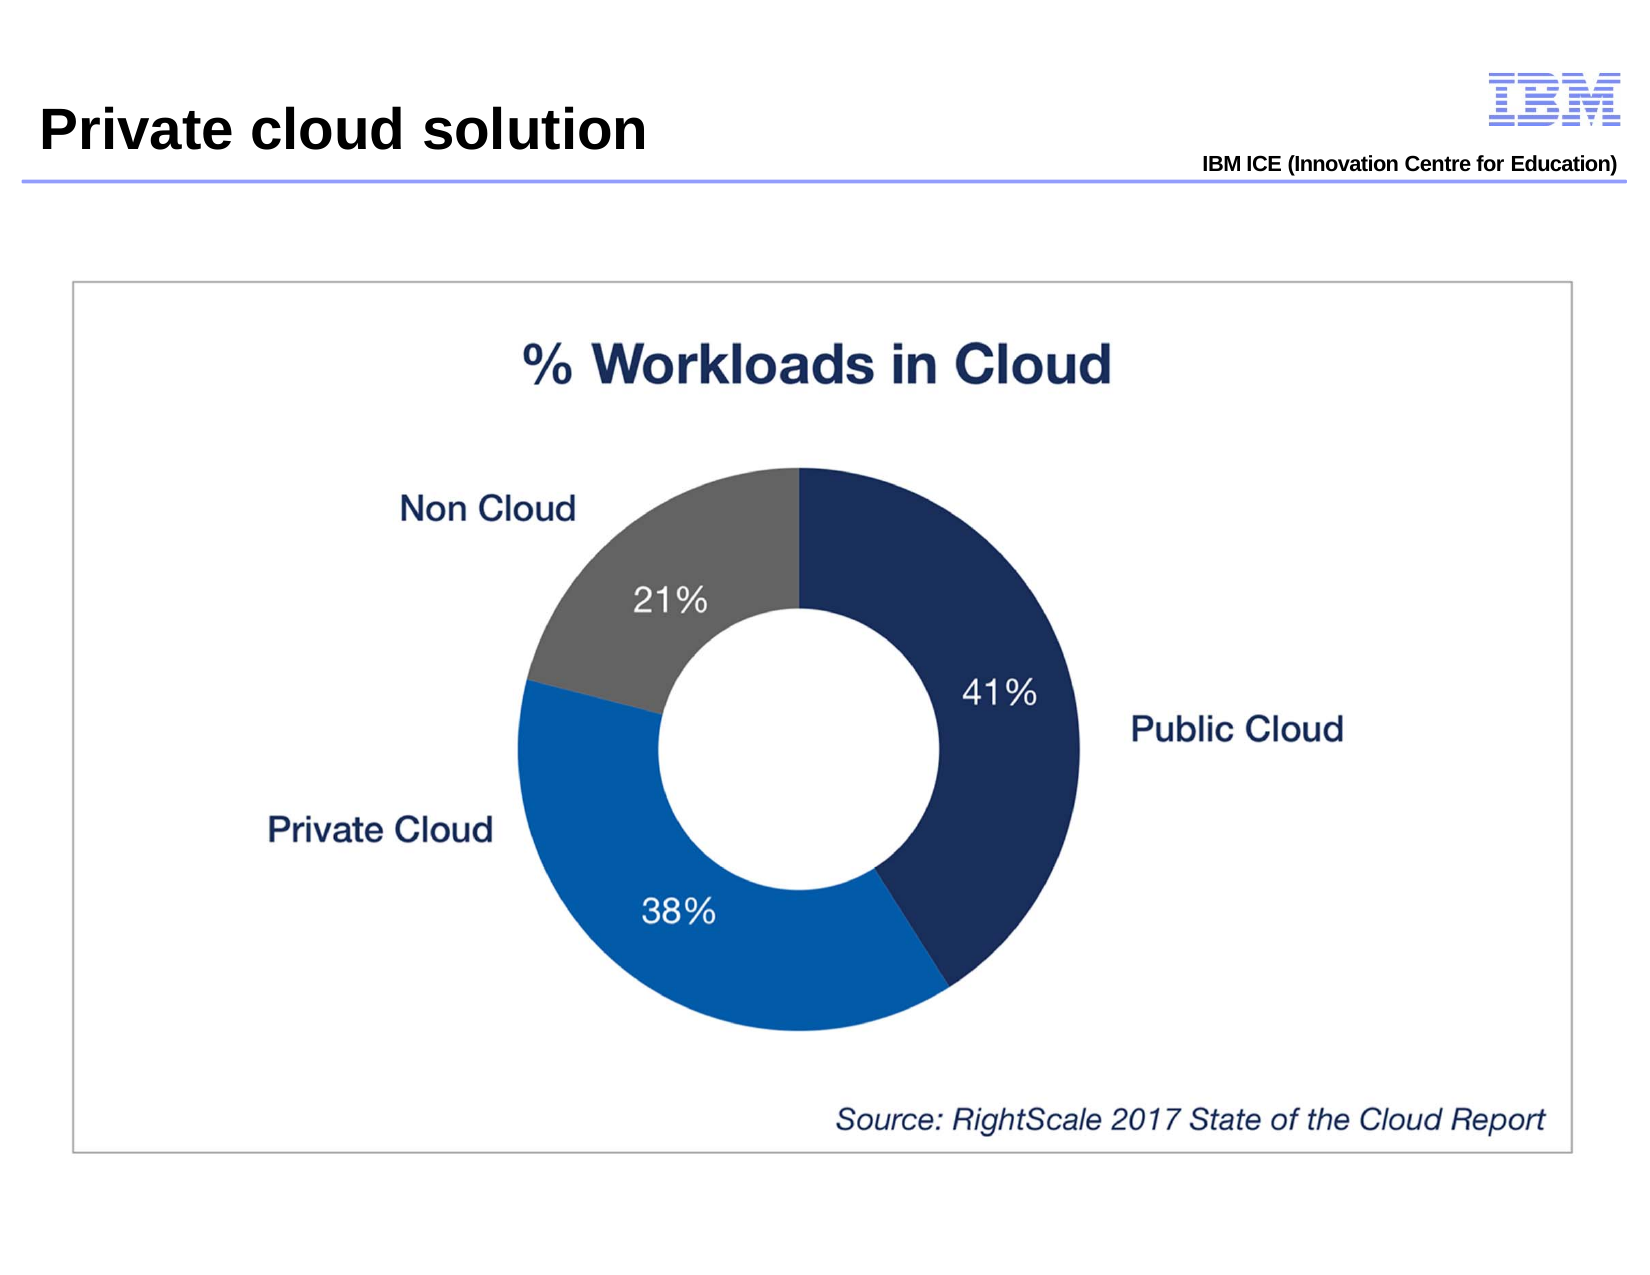

# Private cloud solution
IBM ICE (Innovation Centre for Education)